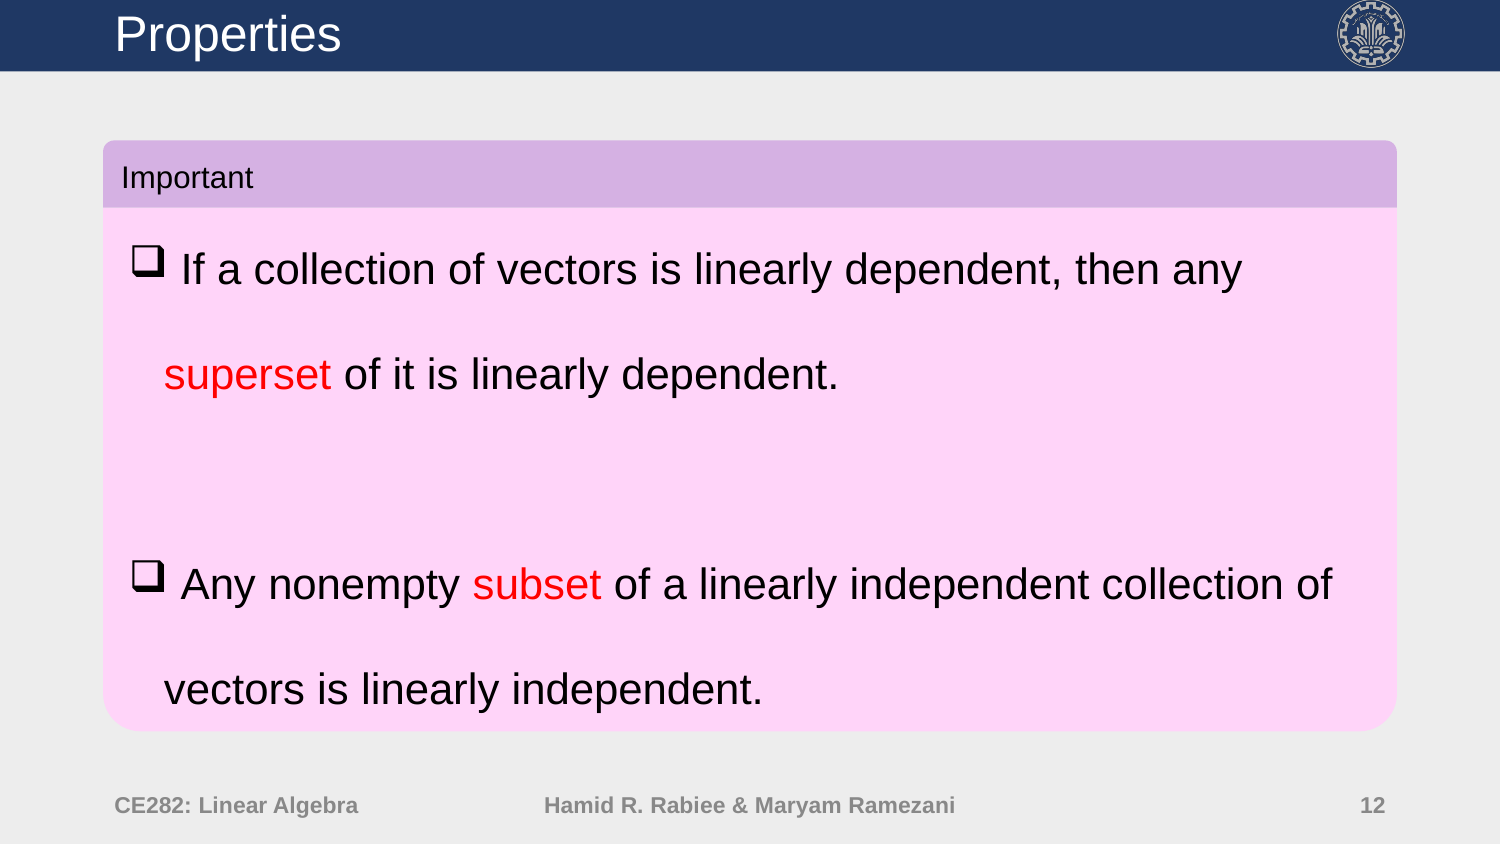

# Properties
Important
 If a collection of vectors is linearly dependent, then any superset of it is linearly dependent.

 Any nonempty subset of a linearly independent collection of vectors is linearly independent.

CE282: Linear Algebra
Hamid R. Rabiee & Maryam Ramezani
12